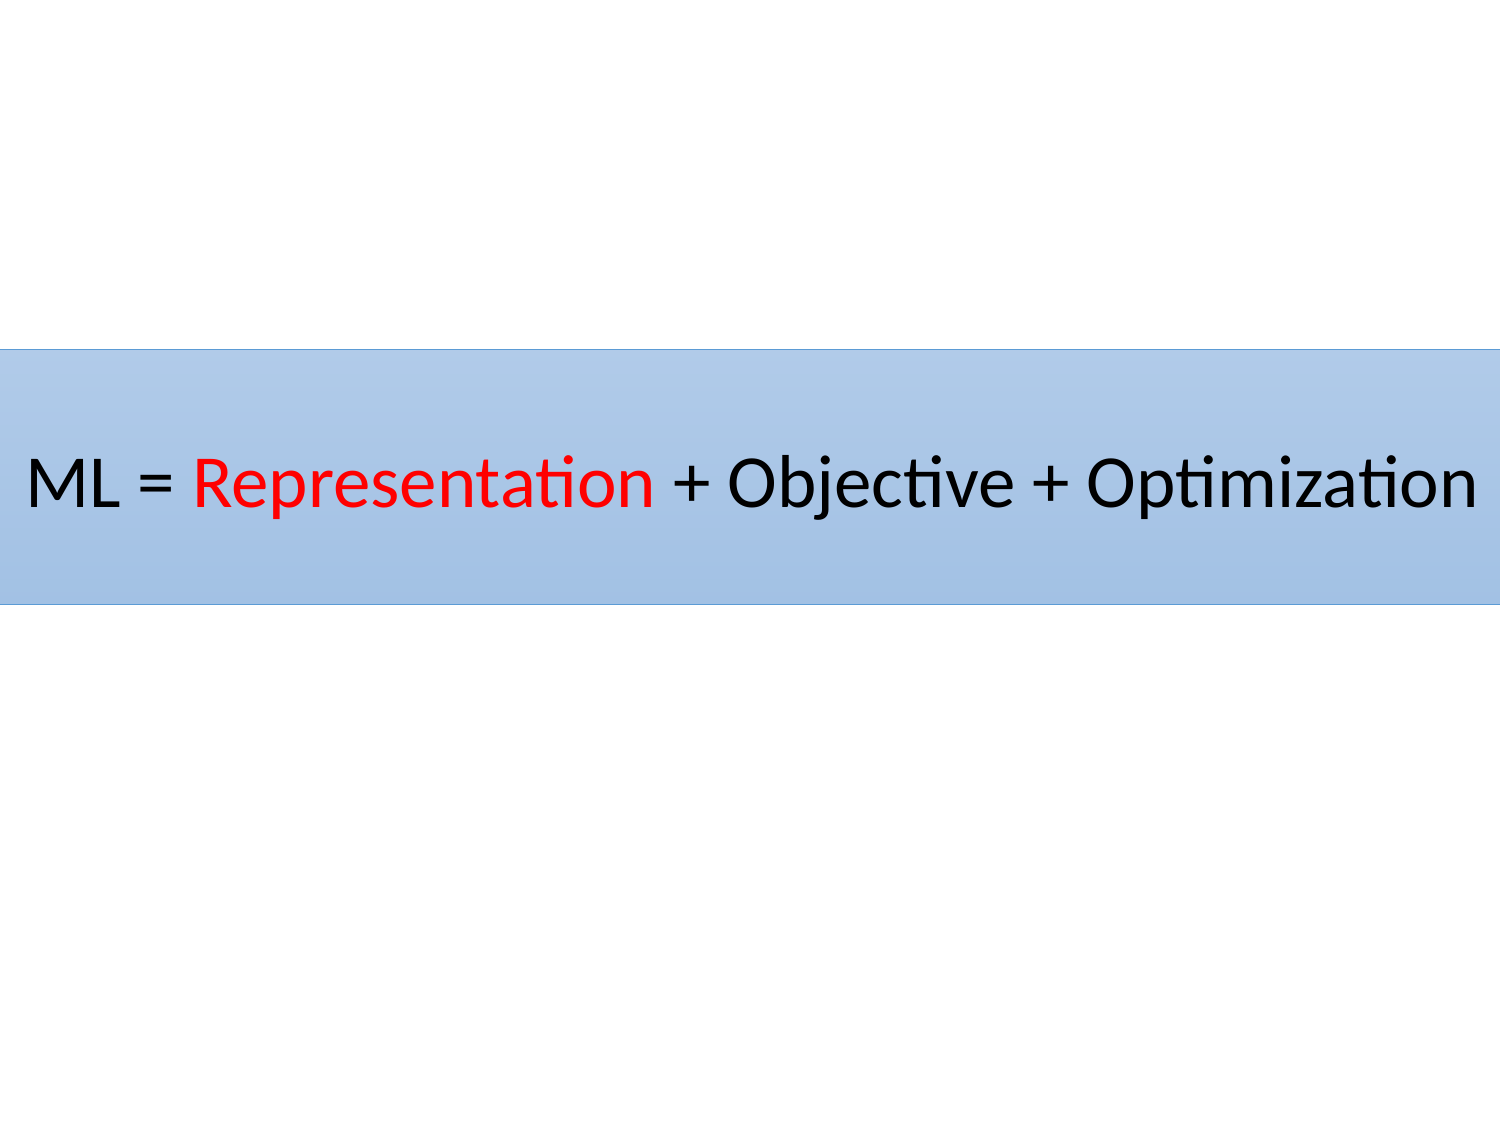

ML = Representation + Objective + Optimization